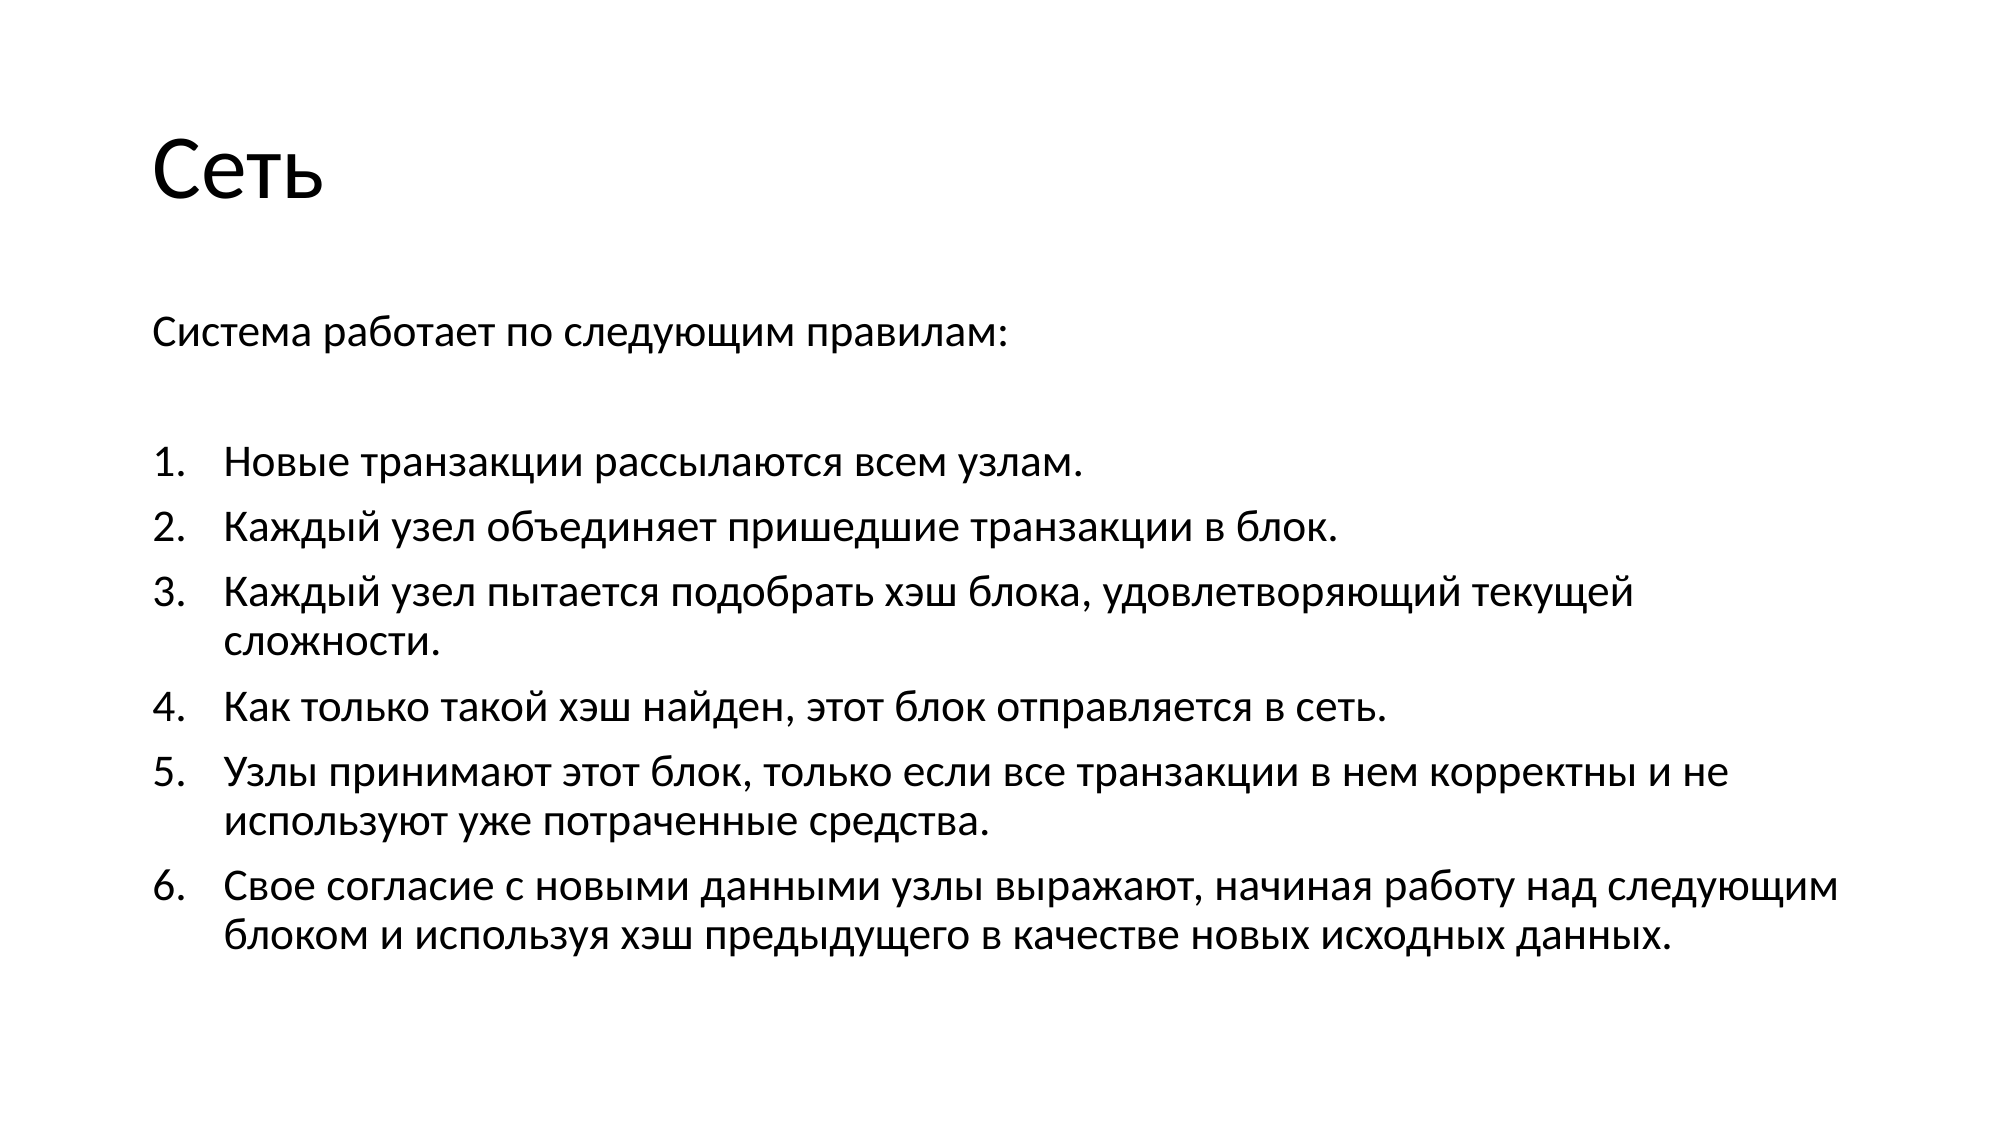

# Сеть
Система работает по следующим правилам:

Новые транзакции рассылаются всем узлам.
Каждый узел объединяет пришедшие транзакции в блок.
Каждый узел пытается подобрать хэш блока, удовлетворяющий текущей сложности.
Как только такой хэш найден, этот блок отправляется в сеть.
Узлы принимают этот блок, только если все транзакции в нем корректны и не используют уже потраченные средства.
Свое согласие с новыми данными узлы выражают, начиная работу над следующим блоком и используя хэш предыдущего в качестве новых исходных данных.